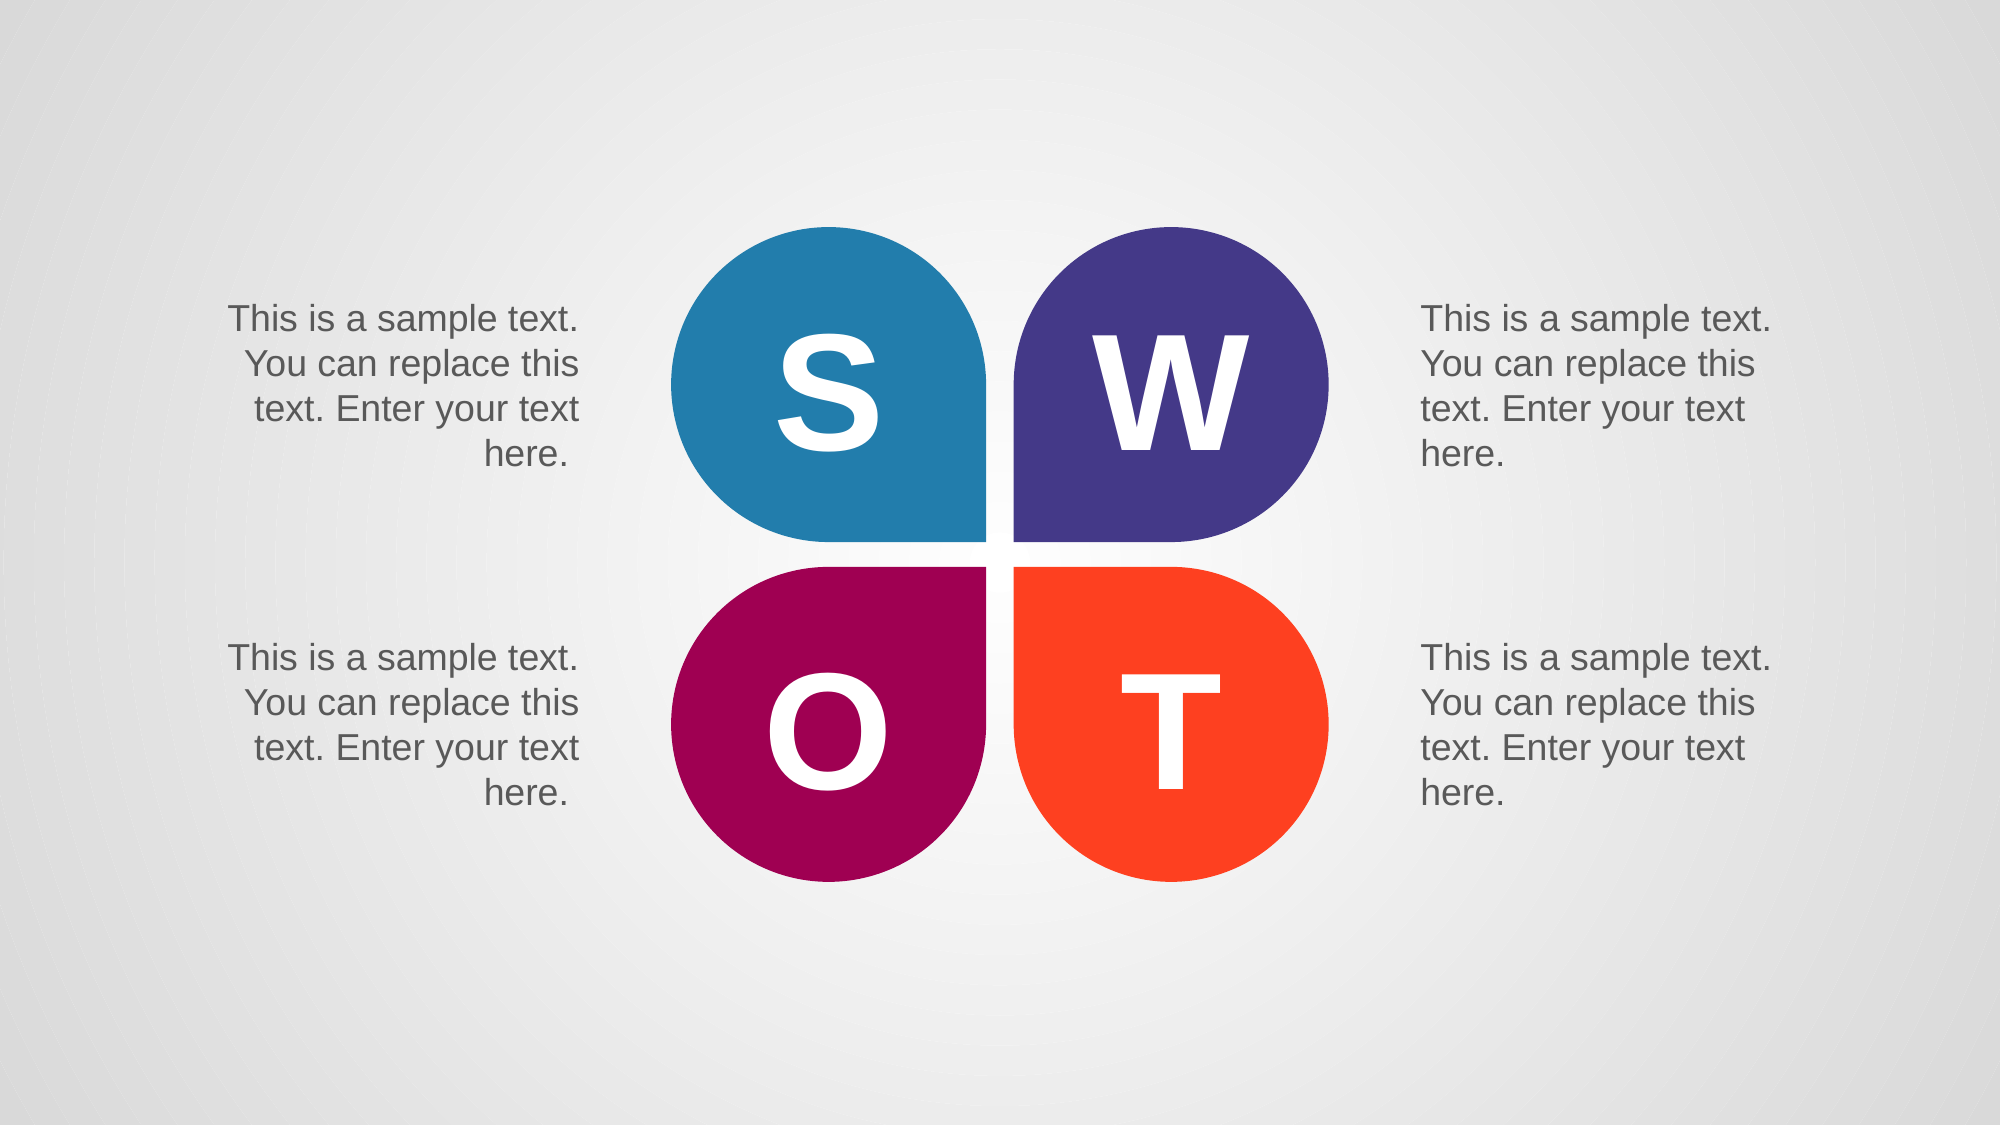

S
W

O
T
This is a sample text. You can replace this text. Enter your text here.
This is a sample text. You can replace this text. Enter your text here.
This is a sample text. You can replace this text. Enter your text here.
This is a sample text. You can replace this text. Enter your text here.